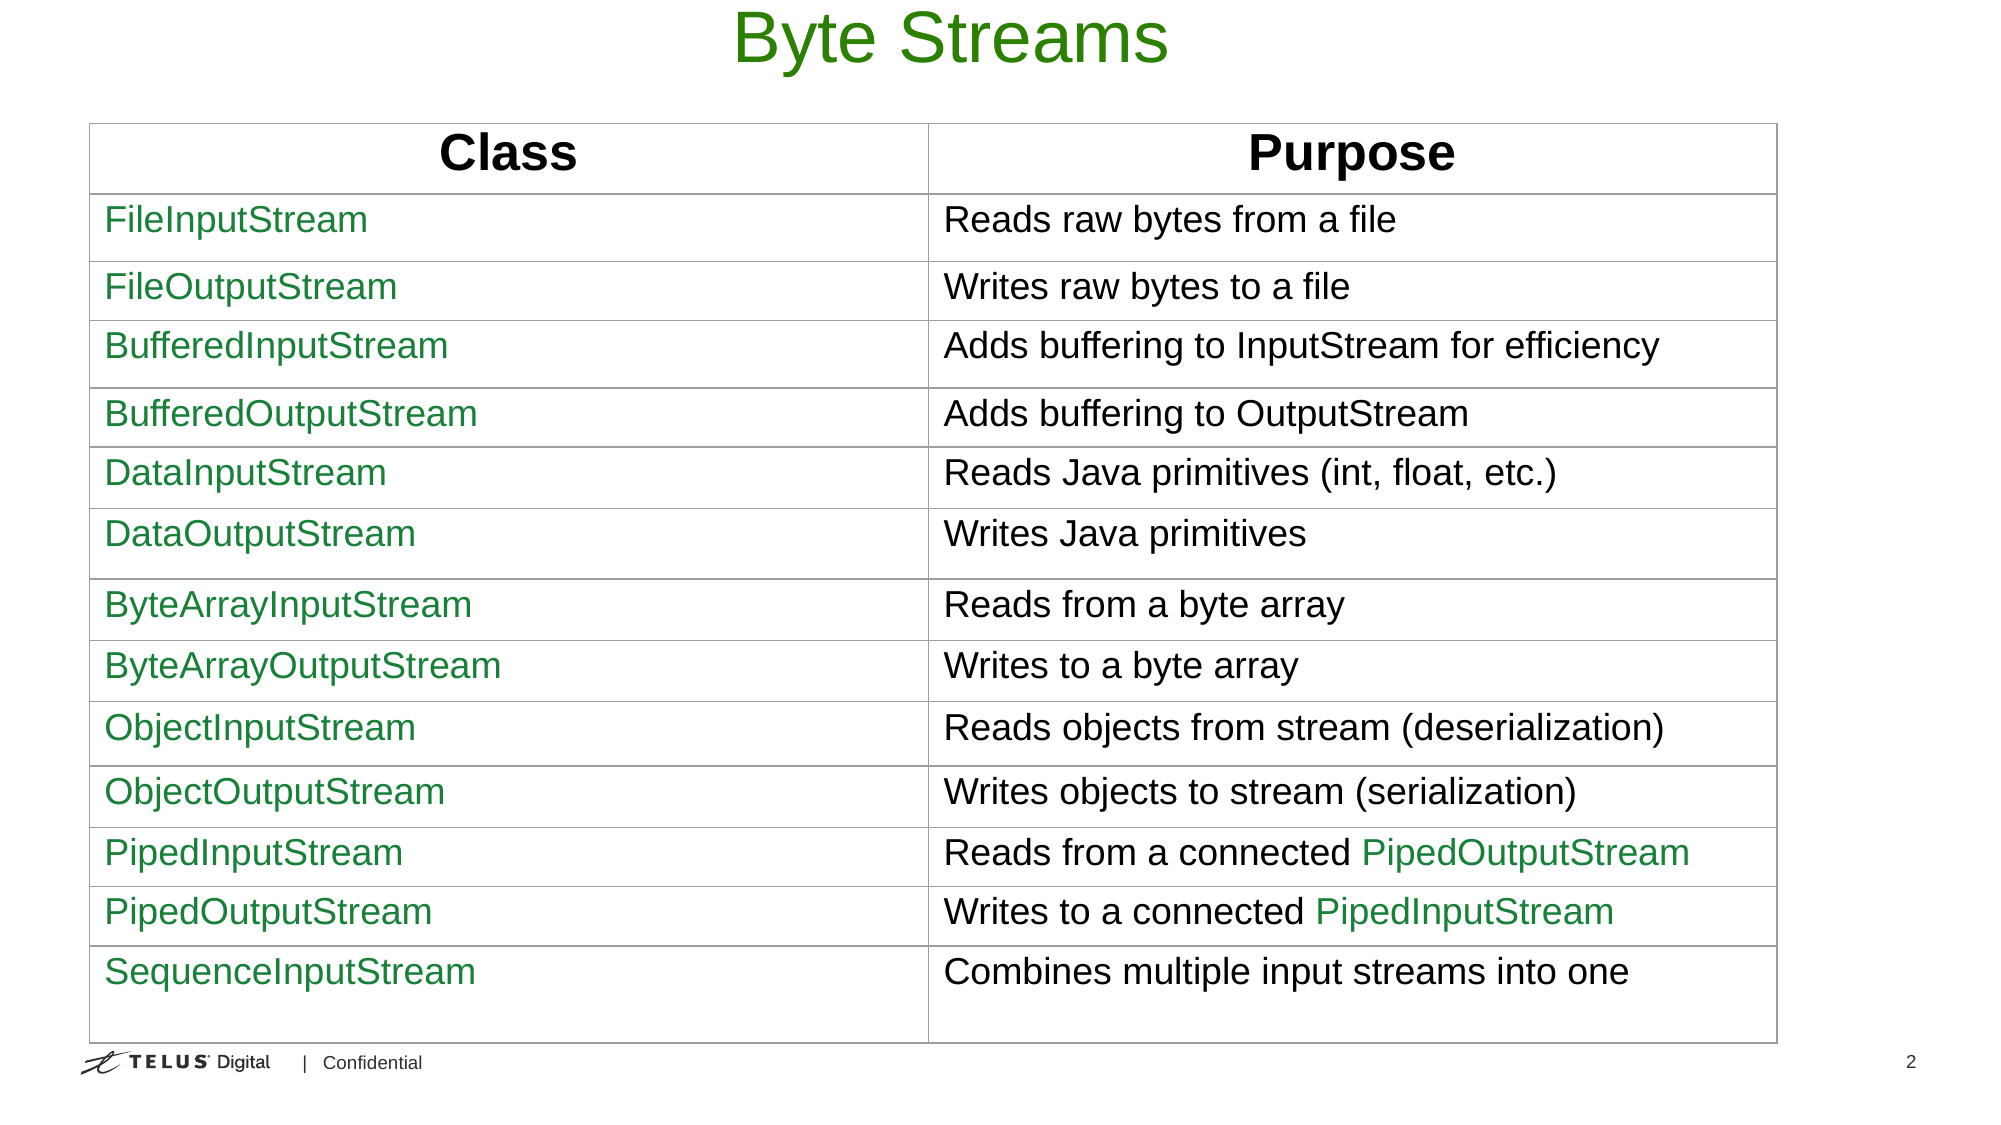

# Byte Streams
| Class | Purpose |
| --- | --- |
| FileInputStream | Reads raw bytes from a file |
| FileOutputStream | Writes raw bytes to a file |
| BufferedInputStream | Adds buffering to InputStream for efficiency |
| BufferedOutputStream | Adds buffering to OutputStream |
| DataInputStream | Reads Java primitives (int, float, etc.) |
| DataOutputStream | Writes Java primitives |
| ByteArrayInputStream | Reads from a byte array |
| ByteArrayOutputStream | Writes to a byte array |
| ObjectInputStream | Reads objects from stream (deserialization) |
| ObjectOutputStream | Writes objects to stream (serialization) |
| PipedInputStream | Reads from a connected PipedOutputStream |
| PipedOutputStream | Writes to a connected PipedInputStream |
| SequenceInputStream | Combines multiple input streams into one |